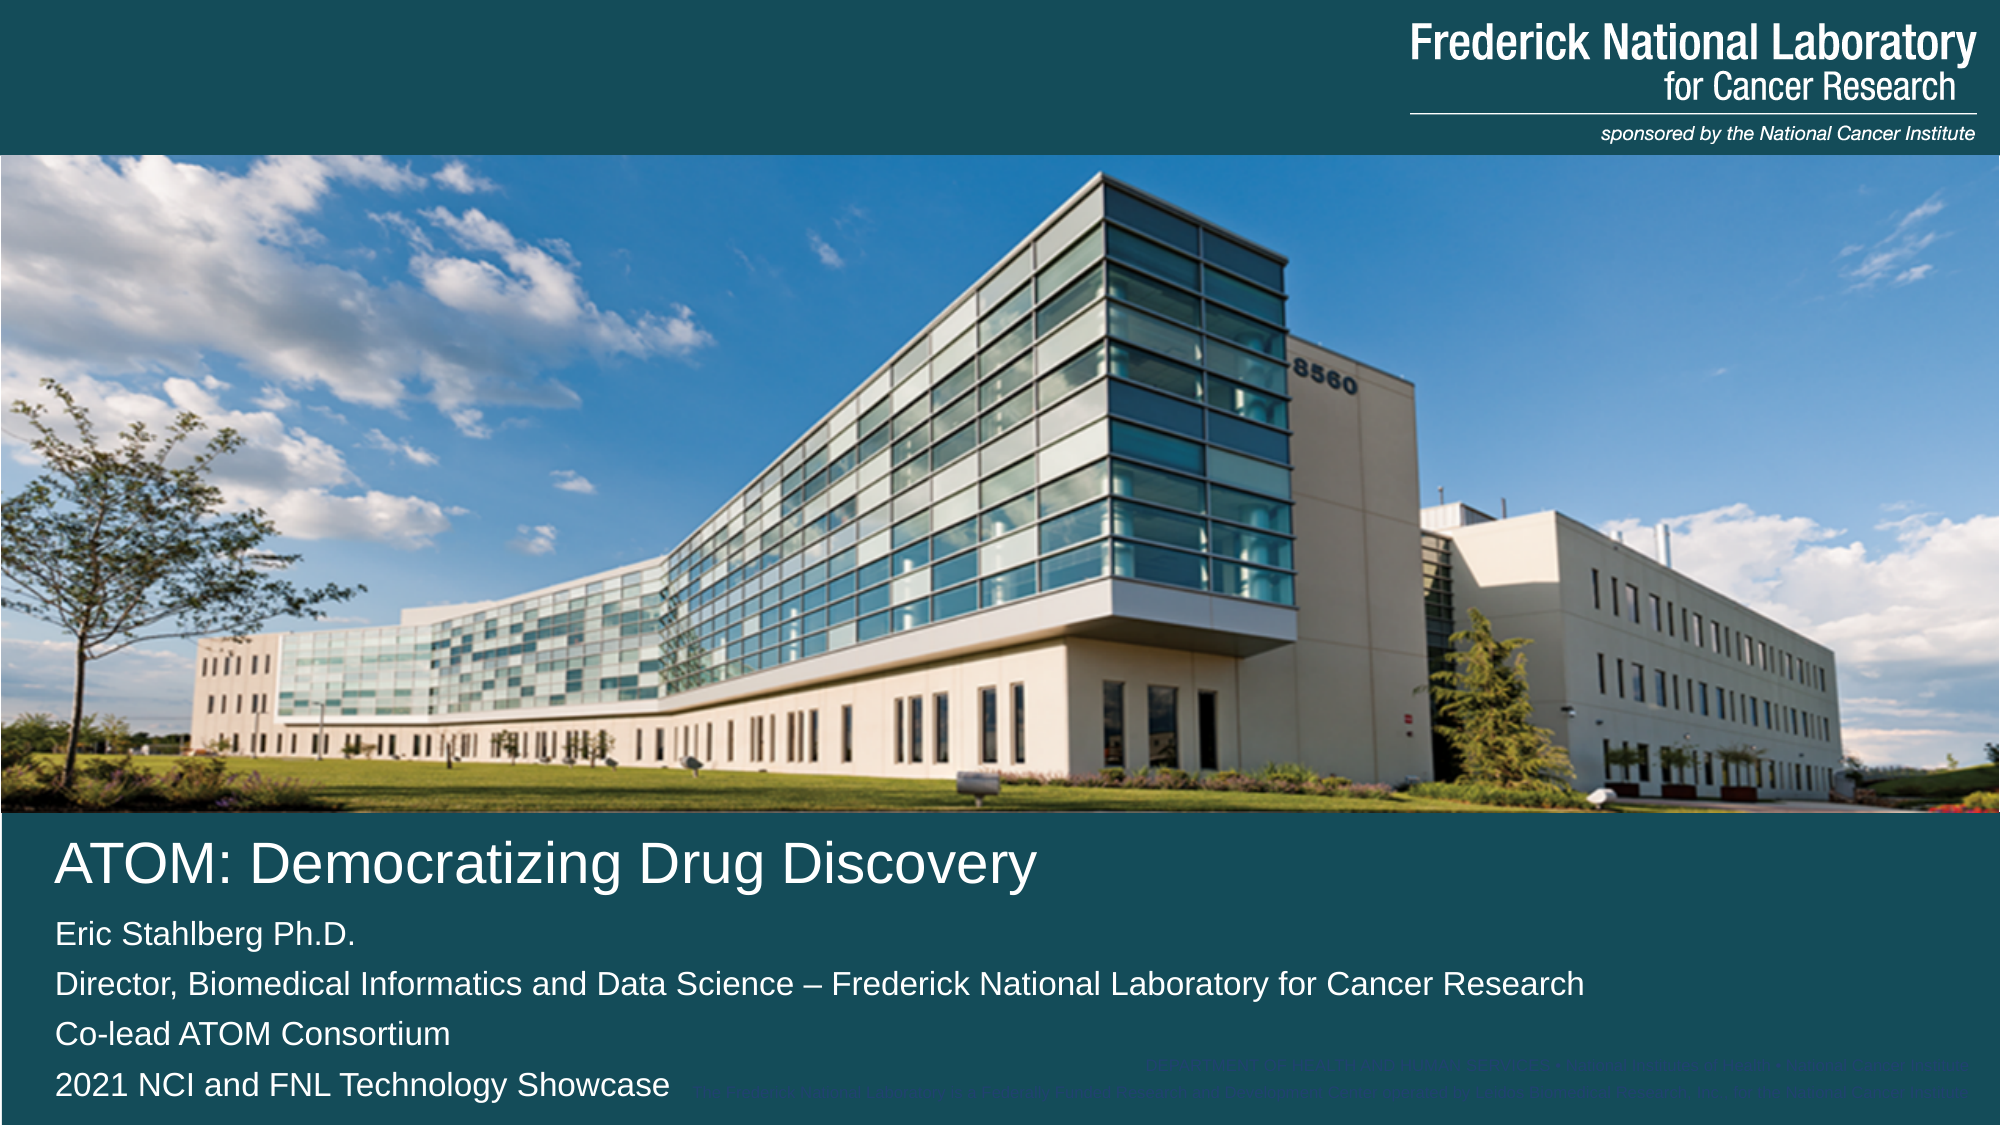

# ATOM: Democratizing Drug Discovery
Eric Stahlberg Ph.D.
Director, Biomedical Informatics and Data Science – Frederick National Laboratory for Cancer Research
Co-lead ATOM Consortium
2021 NCI and FNL Technology Showcase